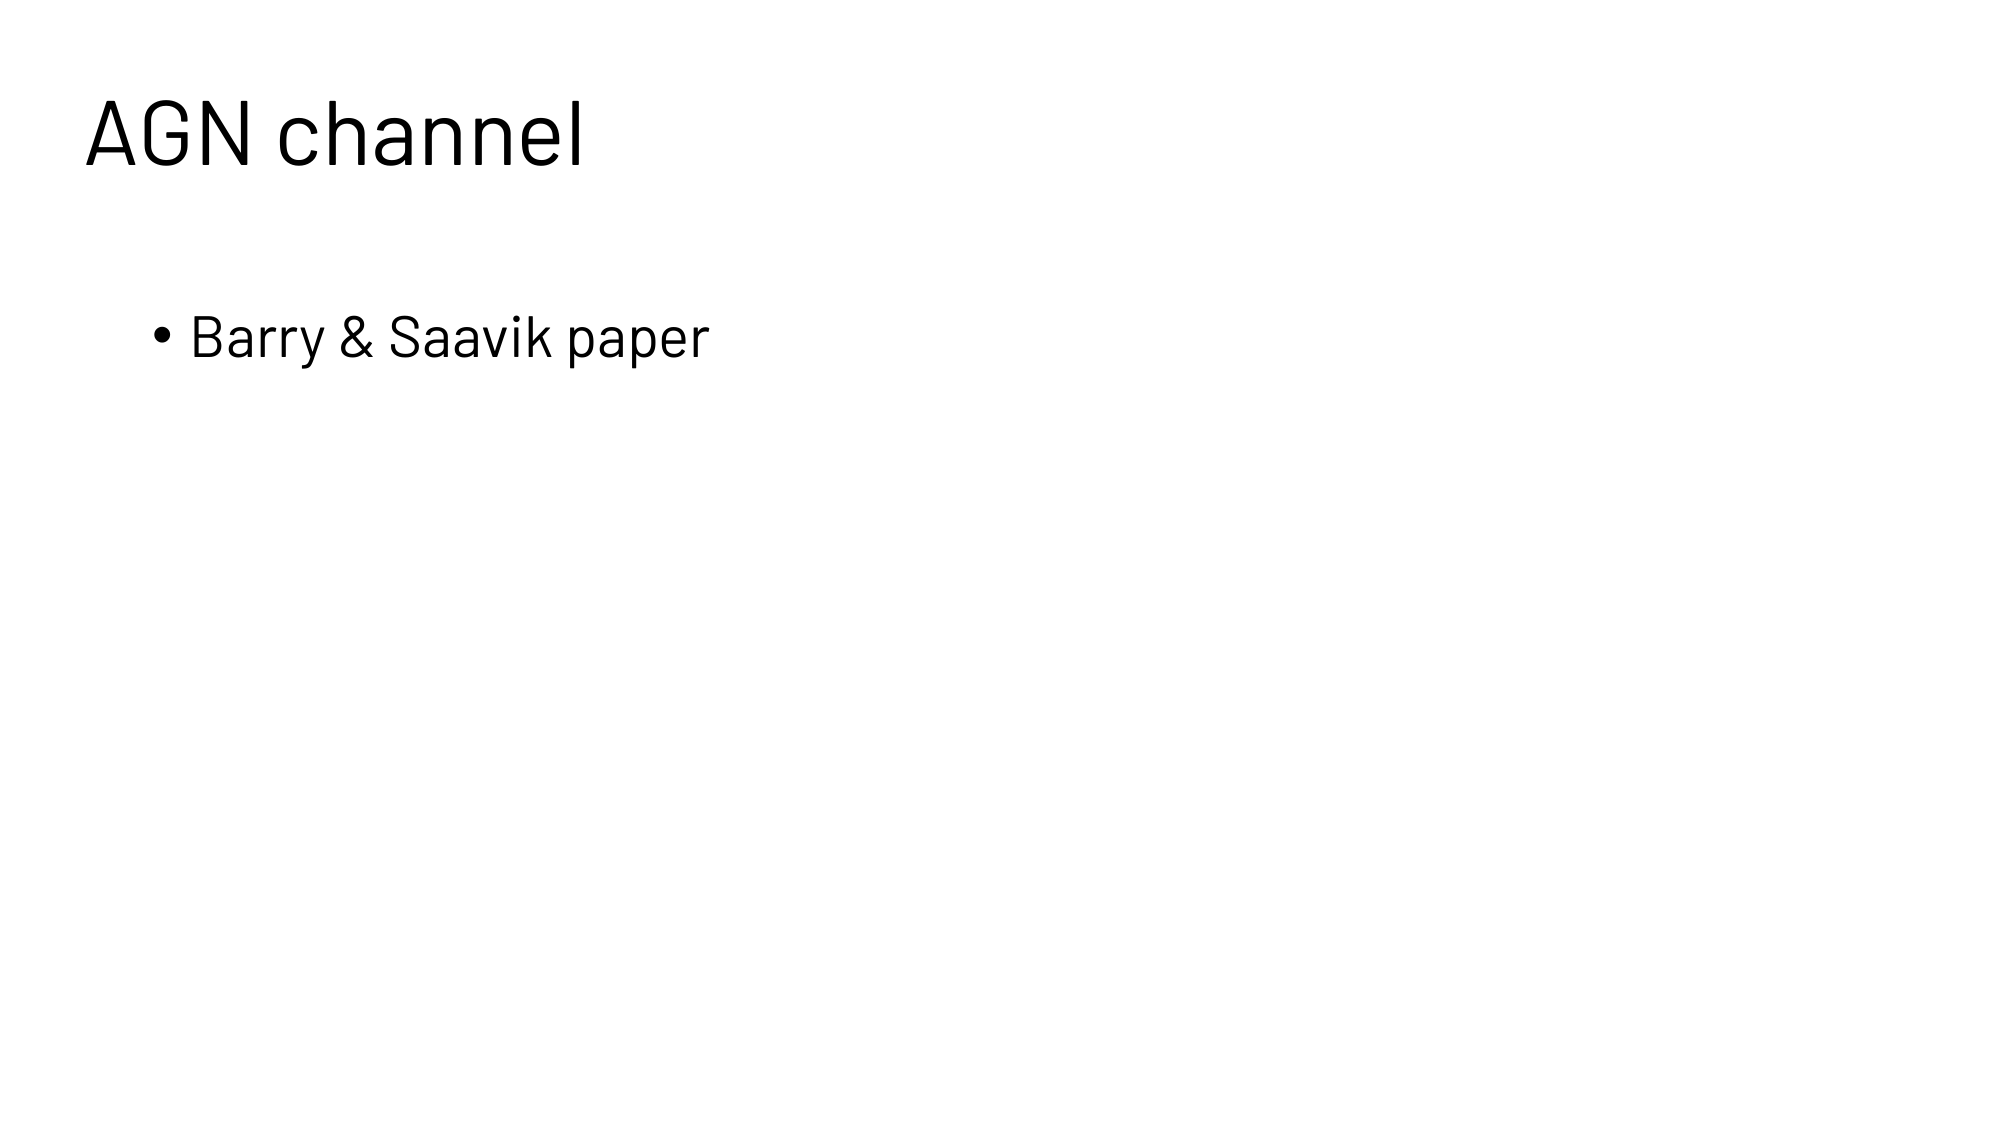

# AGN channel
Barry & Saavik paper